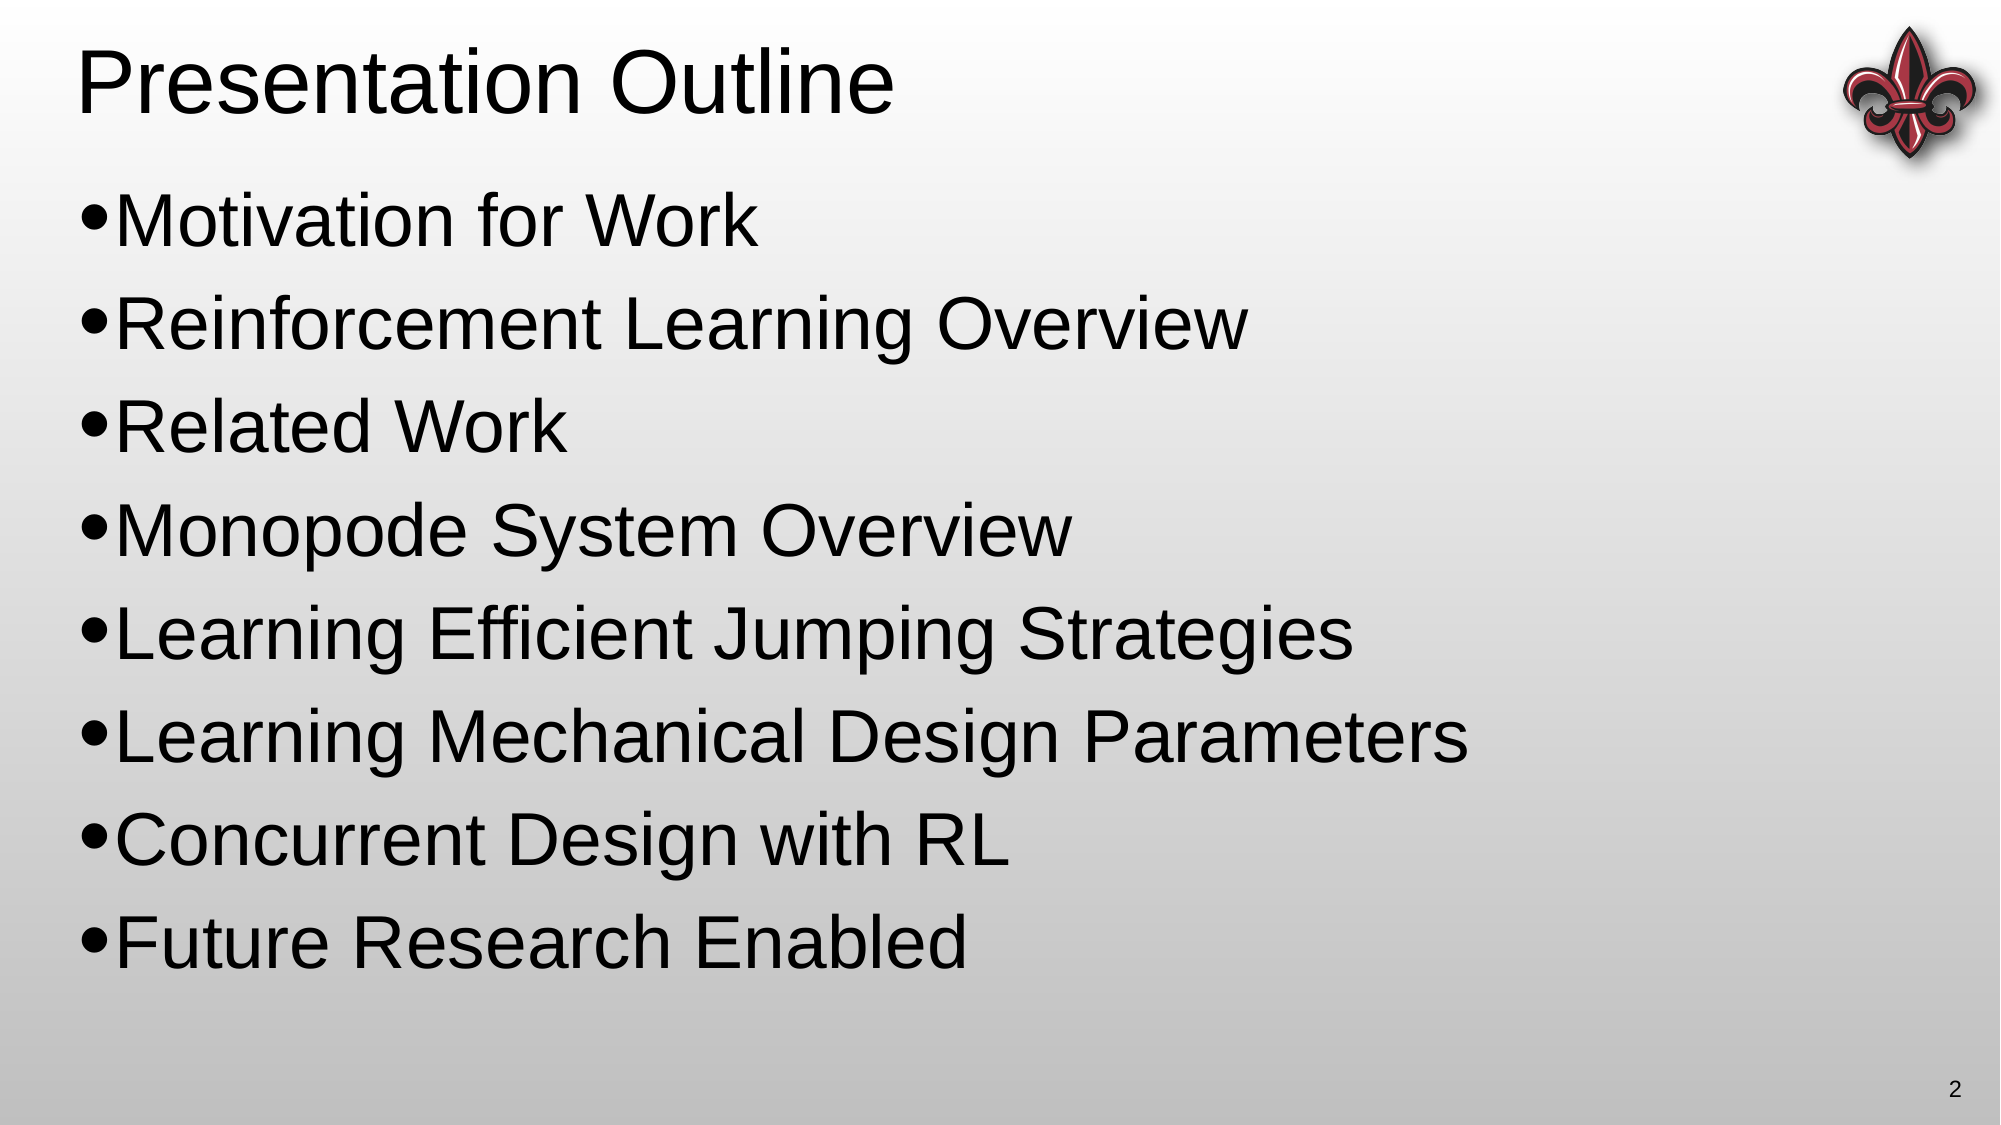

# Presentation Outline
Motivation for Work
Reinforcement Learning Overview
Related Work
Monopode System Overview
Learning Efficient Jumping Strategies
Learning Mechanical Design Parameters
Concurrent Design with RL
Future Research Enabled

2